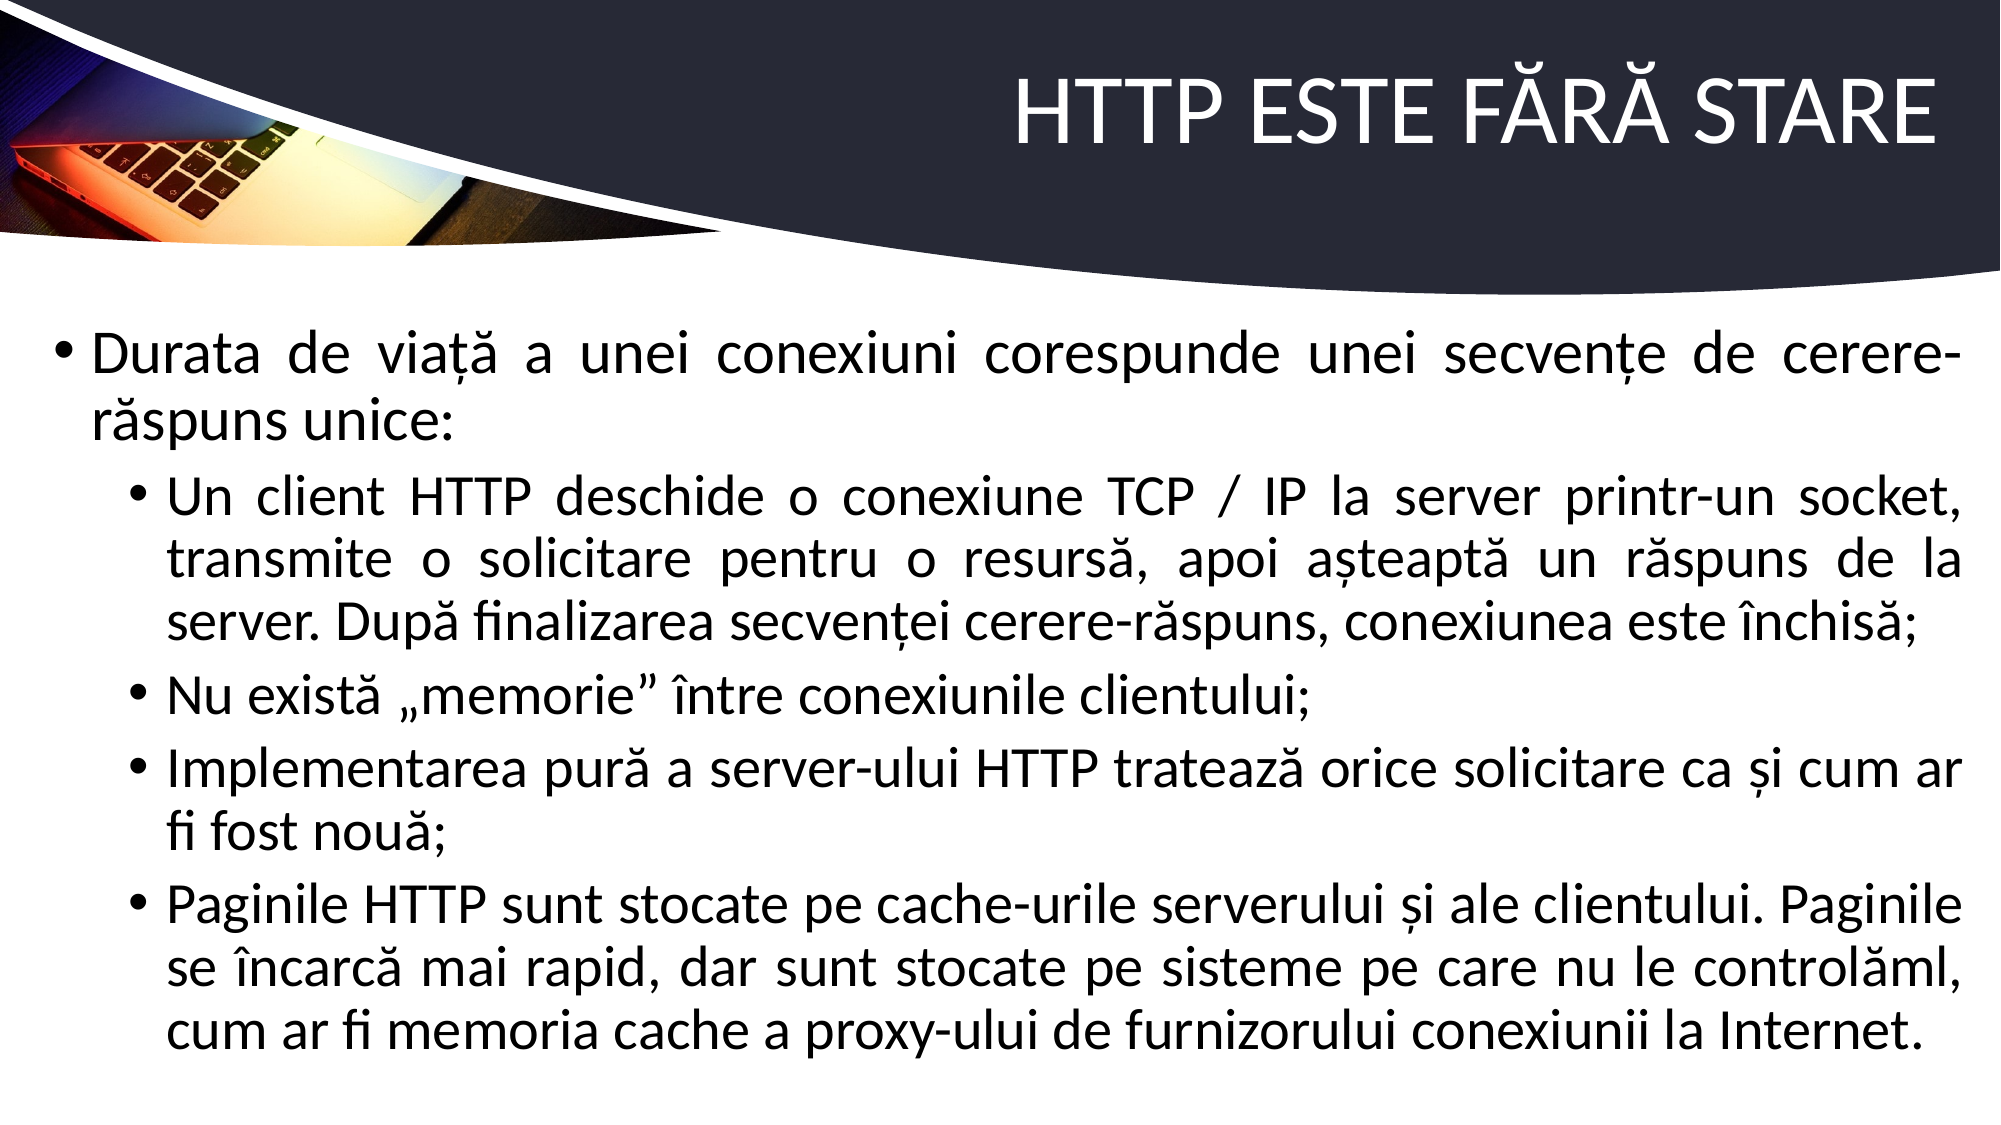

# HTTP este fără stare
Durata de viață a unei conexiuni corespunde unei secvențe de cerere-răspuns unice:
Un client HTTP deschide o conexiune TCP / IP la server printr-un socket, transmite o solicitare pentru o resursă, apoi așteaptă un răspuns de la server. După finalizarea secvenței cerere-răspuns, conexiunea este închisă;
Nu există „memorie” între conexiunile clientului;
Implementarea pură a server-ului HTTP tratează orice solicitare ca și cum ar fi fost nouă;
Paginile HTTP sunt stocate pe cache-urile serverului și ale clientului. Paginile se încarcă mai rapid, dar sunt stocate pe sisteme pe care nu le controlăml, cum ar fi memoria cache a proxy-ului de furnizorului conexiunii la Internet.